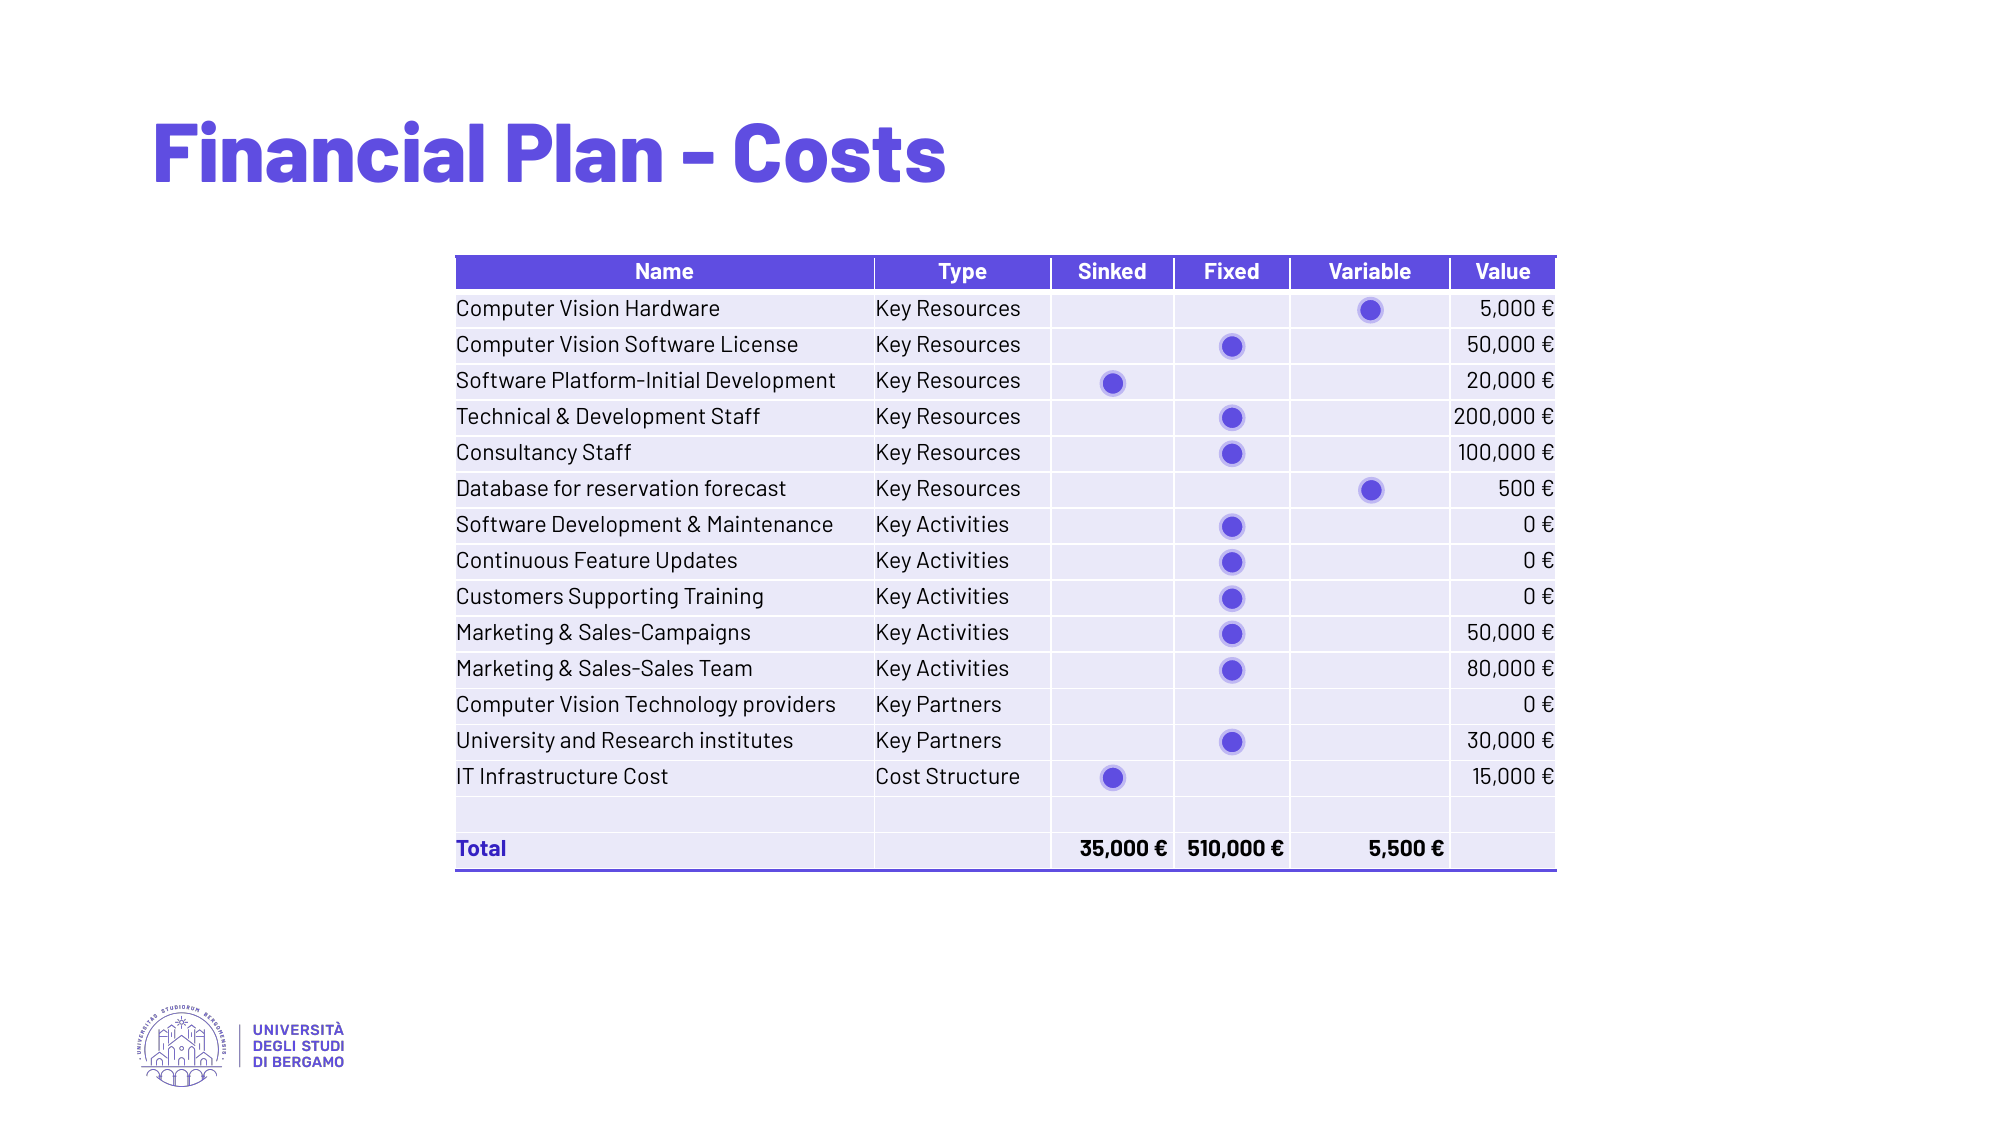

Financial Plan - Costs
| Name | Type | Sinked | Fixed | Variable | Value |
| --- | --- | --- | --- | --- | --- |
| Computer Vision Hardware | Key Resources |  |  |  | 5,000 € |
| Computer Vision Software License | Key Resources |  |  |  | 50,000 € |
| Software Platform-Initial Development | Key Resources |  |  |  | 20,000 € |
| Technical & Development Staff | Key Resources |  |  |  | 200,000 € |
| Consultancy Staff | Key Resources |  |  |  | 100,000 € |
| Database for reservation forecast | Key Resources |  |  |  | 500 € |
| Software Development & Maintenance | Key Activities |  |  |  | 0 € |
| Continuous Feature Updates | Key Activities |  |  |  | 0 € |
| Customers Supporting Training | Key Activities |  |  |  | 0 € |
| Marketing & Sales-Campaigns | Key Activities |  |  |  | 50,000 € |
| Marketing & Sales-Sales Team | Key Activities |  |  |  | 80,000 € |
| Computer Vision Technology providers | Key Partners |  |  |  | 0 € |
| University and Research institutes | Key Partners |  |  |  | 30,000 € |
| IT Infrastructure Cost | Cost Structure |  |  |  | 15,000 € |
|  |  |  |  |  |  |
| Total |  | 35,000 € | 510,000 € | 5,500 € |  |